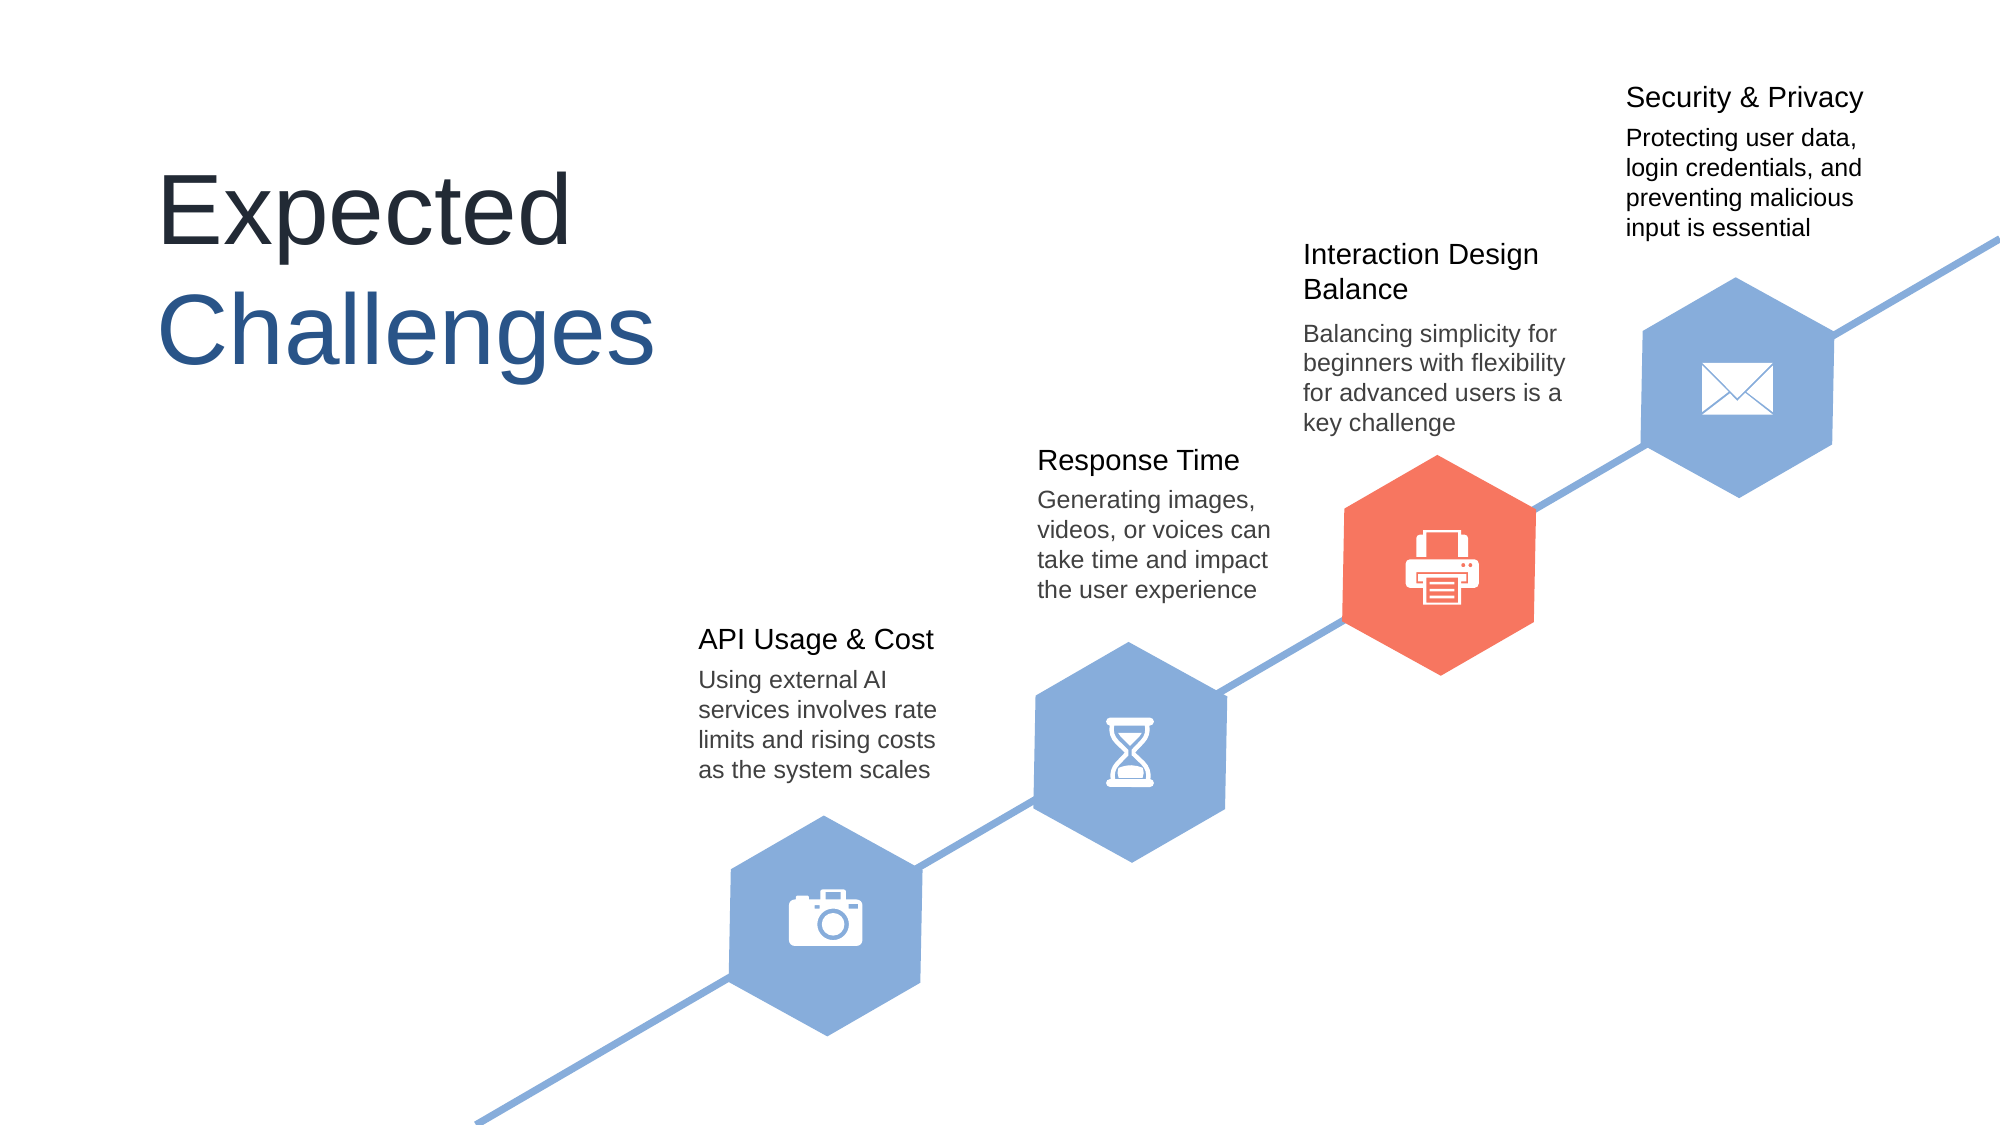

Security & Privacy
Protecting user data, login credentials, and preventing malicious input is essential
Expected
Challenges
Interaction Design Balance
Balancing simplicity for beginners with flexibility for advanced users is a key challenge

Response Time
Generating images, videos, or voices can take time and impact the user experience

API Usage & Cost
Using external AI services involves rate limits and rising costs as the system scales